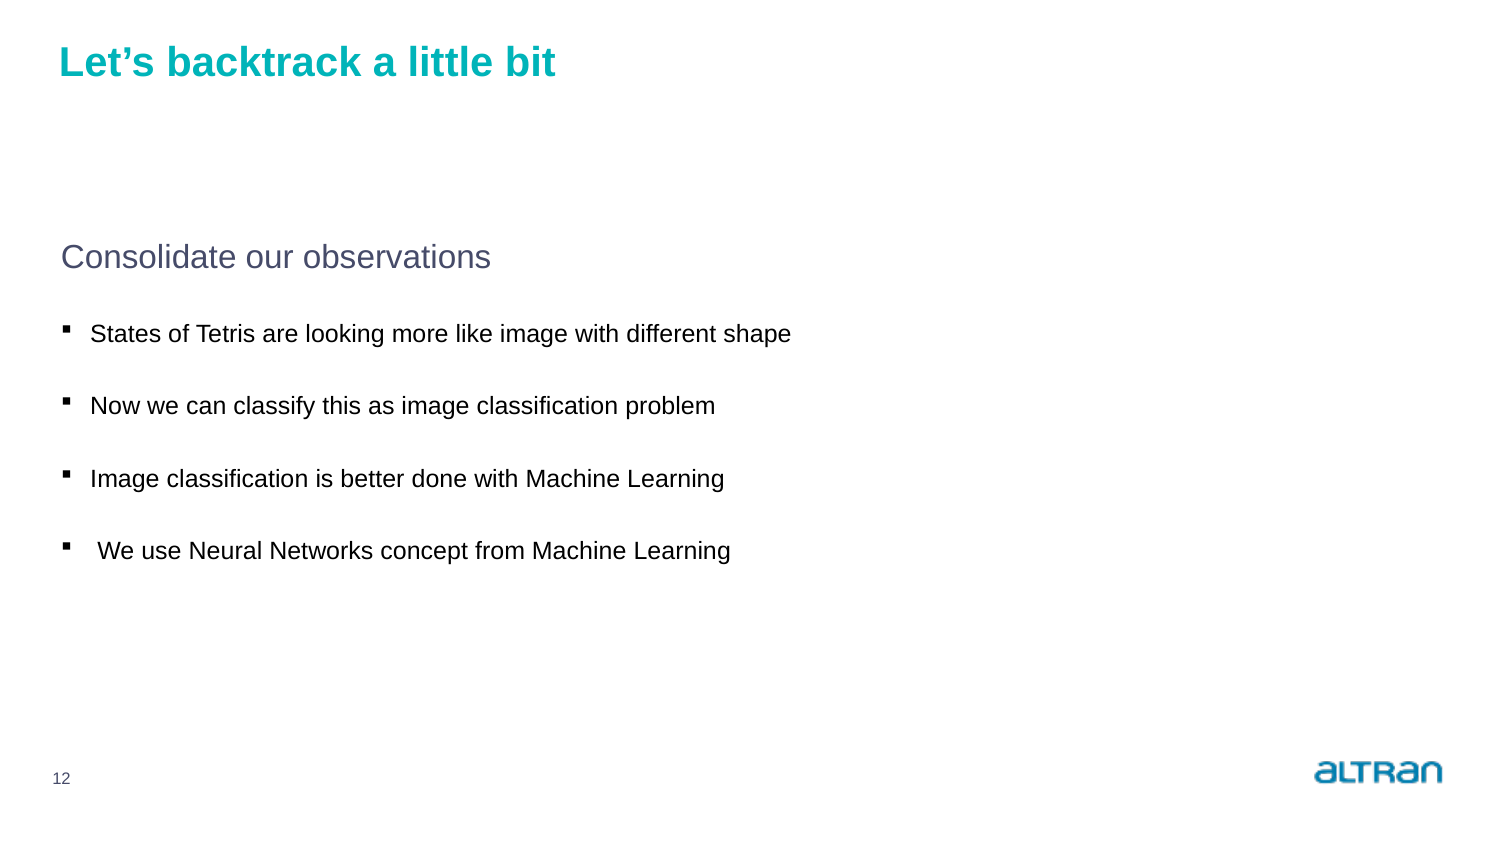

# Let’s backtrack a little bit

Consolidate our observations
States of Tetris are looking more like image with different shape
Now we can classify this as image classification problem
Image classification is better done with Machine Learning
 We use Neural Networks concept from Machine Learning

12